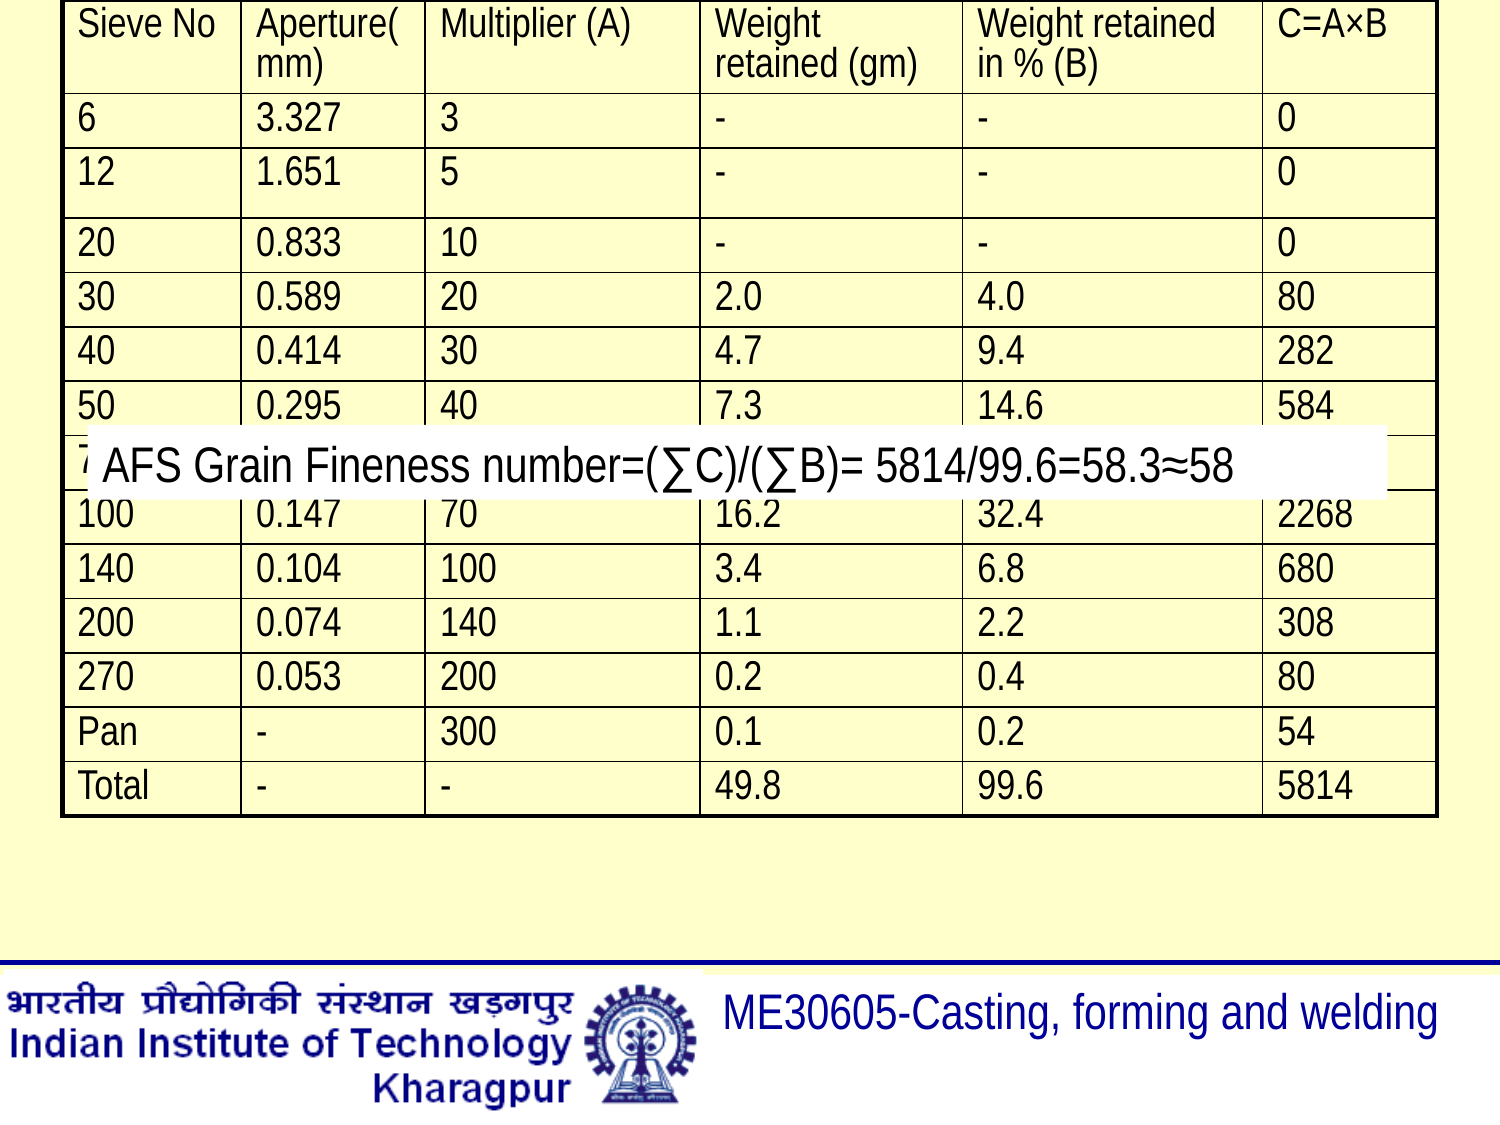

| Sieve No | Aperture(mm) | Multiplier (A) | Weight retained (gm) | Weight retained in % (B) | C=A×B |
| --- | --- | --- | --- | --- | --- |
| 6 | 3.327 | 3 | - | - | 0 |
| 12 | 1.651 | 5 | - | - | 0 |
| 20 | 0.833 | 10 | - | - | 0 |
| 30 | 0.589 | 20 | 2.0 | 4.0 | 80 |
| 40 | 0.414 | 30 | 4.7 | 9.4 | 282 |
| 50 | 0.295 | 40 | 7.3 | 14.6 | 584 |
| 70 | 0.208 | 50 | 14.8 | 29.6 | 1480 |
| 100 | 0.147 | 70 | 16.2 | 32.4 | 2268 |
| 140 | 0.104 | 100 | 3.4 | 6.8 | 680 |
| 200 | 0.074 | 140 | 1.1 | 2.2 | 308 |
| 270 | 0.053 | 200 | 0.2 | 0.4 | 80 |
| Pan | - | 300 | 0.1 | 0.2 | 54 |
| Total | - | - | 49.8 | 99.6 | 5814 |
AFS Grain Fineness number=(∑C)/(∑B)= 5814/99.6=58.3≈58